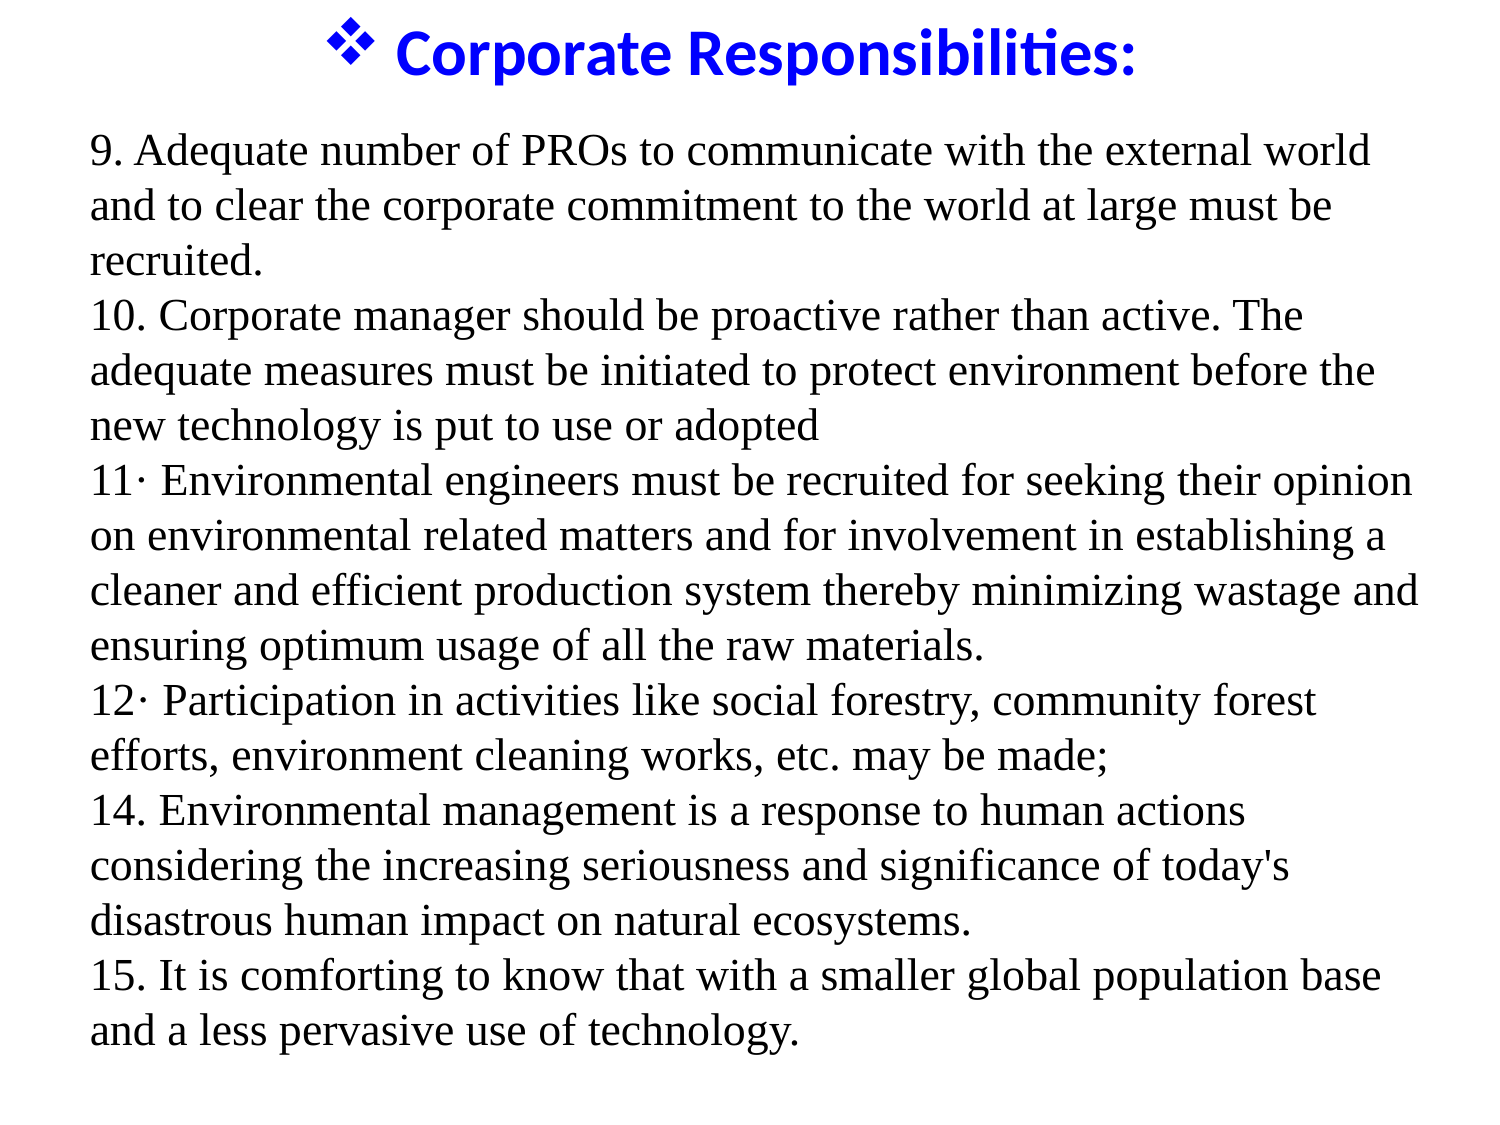

# Corporate Responsibilities:
9. Adequate number of PROs to communicate with the external world and to clear the corporate commitment to the world at large must be recruited.
10. Corporate manager should be proactive rather than active. The adequate measures must be initiated to protect environment before the new technology is put to use or adopted
11· Environmental engineers must be recruited for seeking their opinion on environmental related matters and for involvement in establishing a cleaner and efficient production system thereby minimizing wastage and ensuring optimum usage of all the raw materials.
12· Participation in activities like social forestry, community forest efforts, environment cleaning works, etc. may be made;
14. Environmental management is a response to human actions considering the increasing seriousness and significance of today's disastrous human impact on natural ecosystems.
15. It is comforting to know that with a smaller global population base and a less pervasive use of technology.